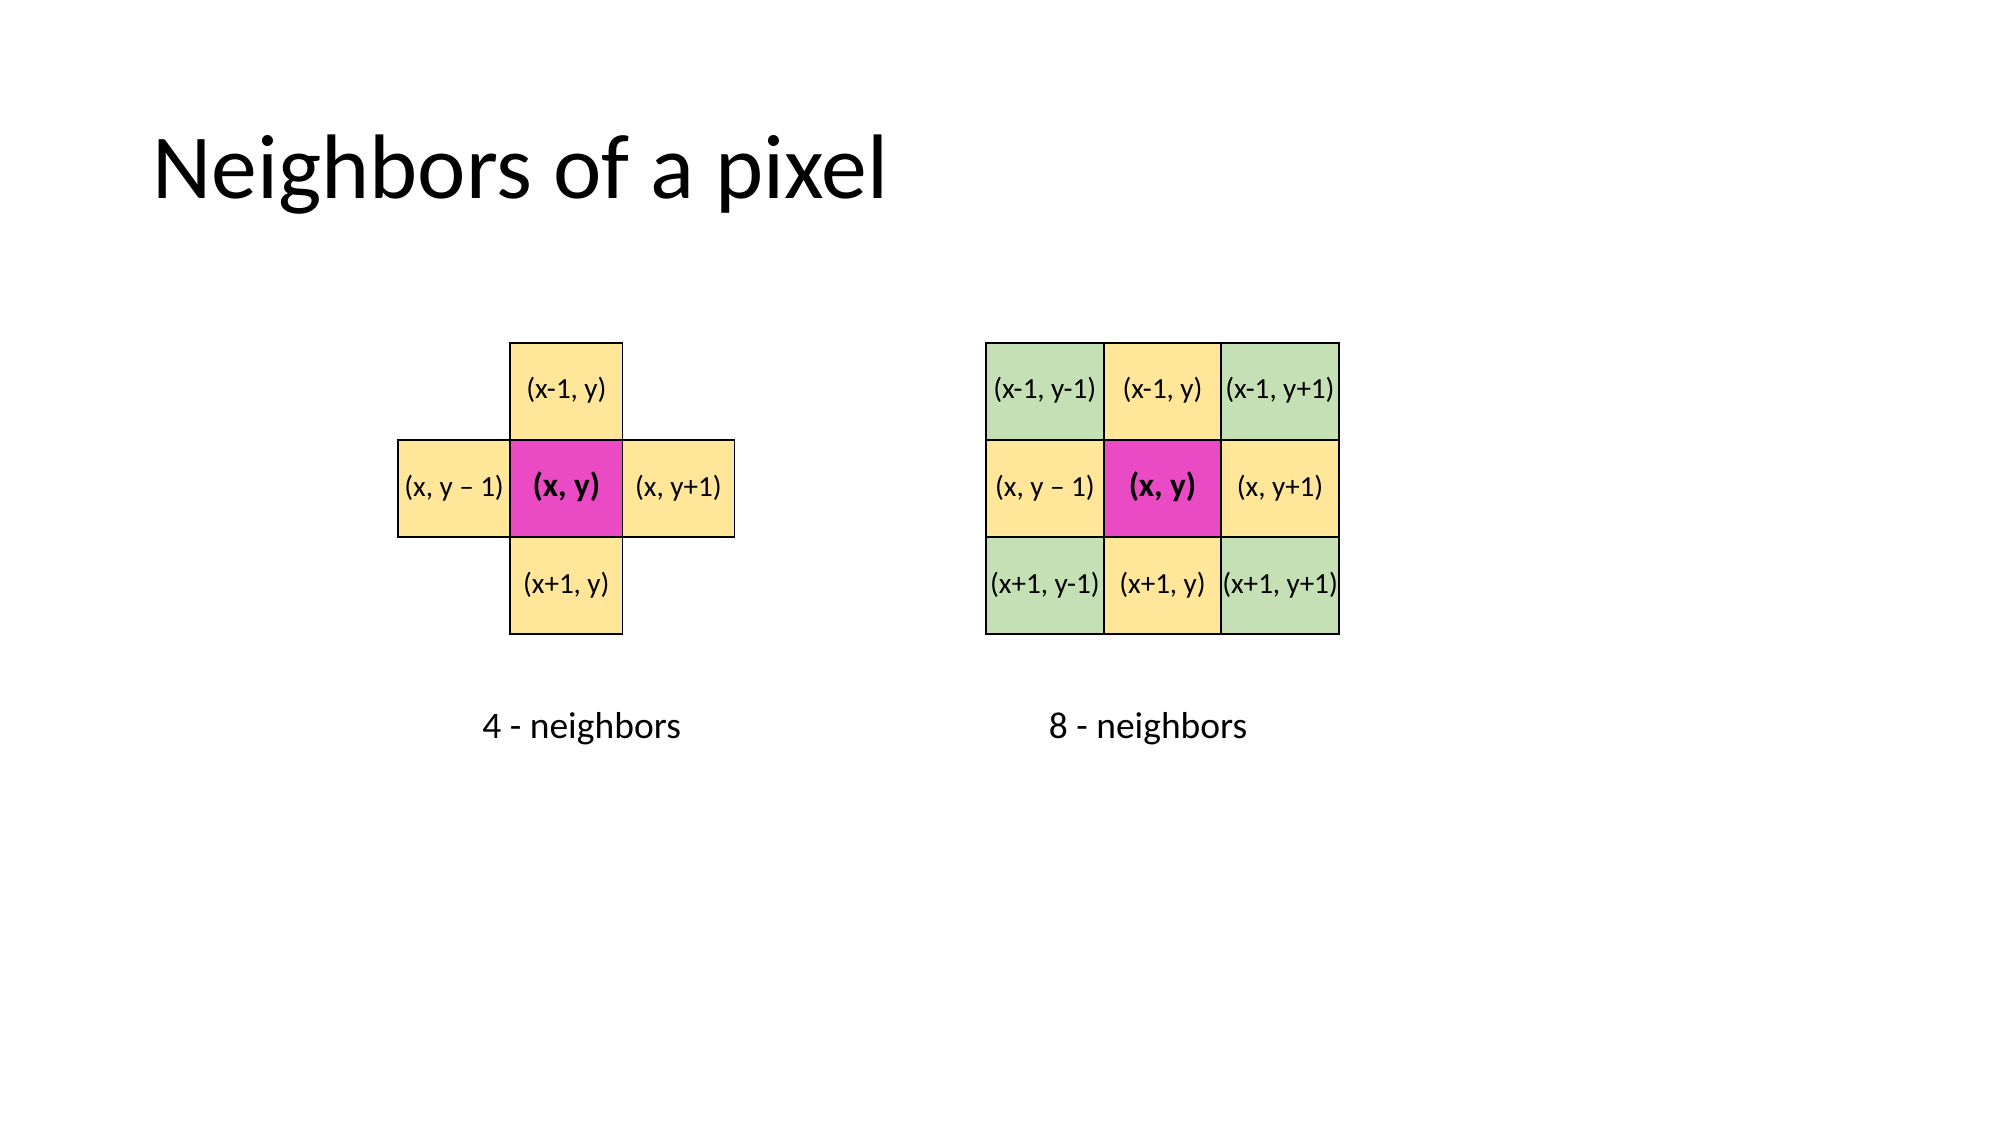

# Neighbors of a pixel
|  | (x-1, y) |  |
| --- | --- | --- |
| (x, y – 1) | (x, y) | (x, y+1) |
|  | (x+1, y) |  |
| (x-1, y-1) | (x-1, y) | (x-1, y+1) |
| --- | --- | --- |
| (x, y – 1) | (x, y) | (x, y+1) |
| (x+1, y-1) | (x+1, y) | (x+1, y+1) |
4 - neighbors
8 - neighbors